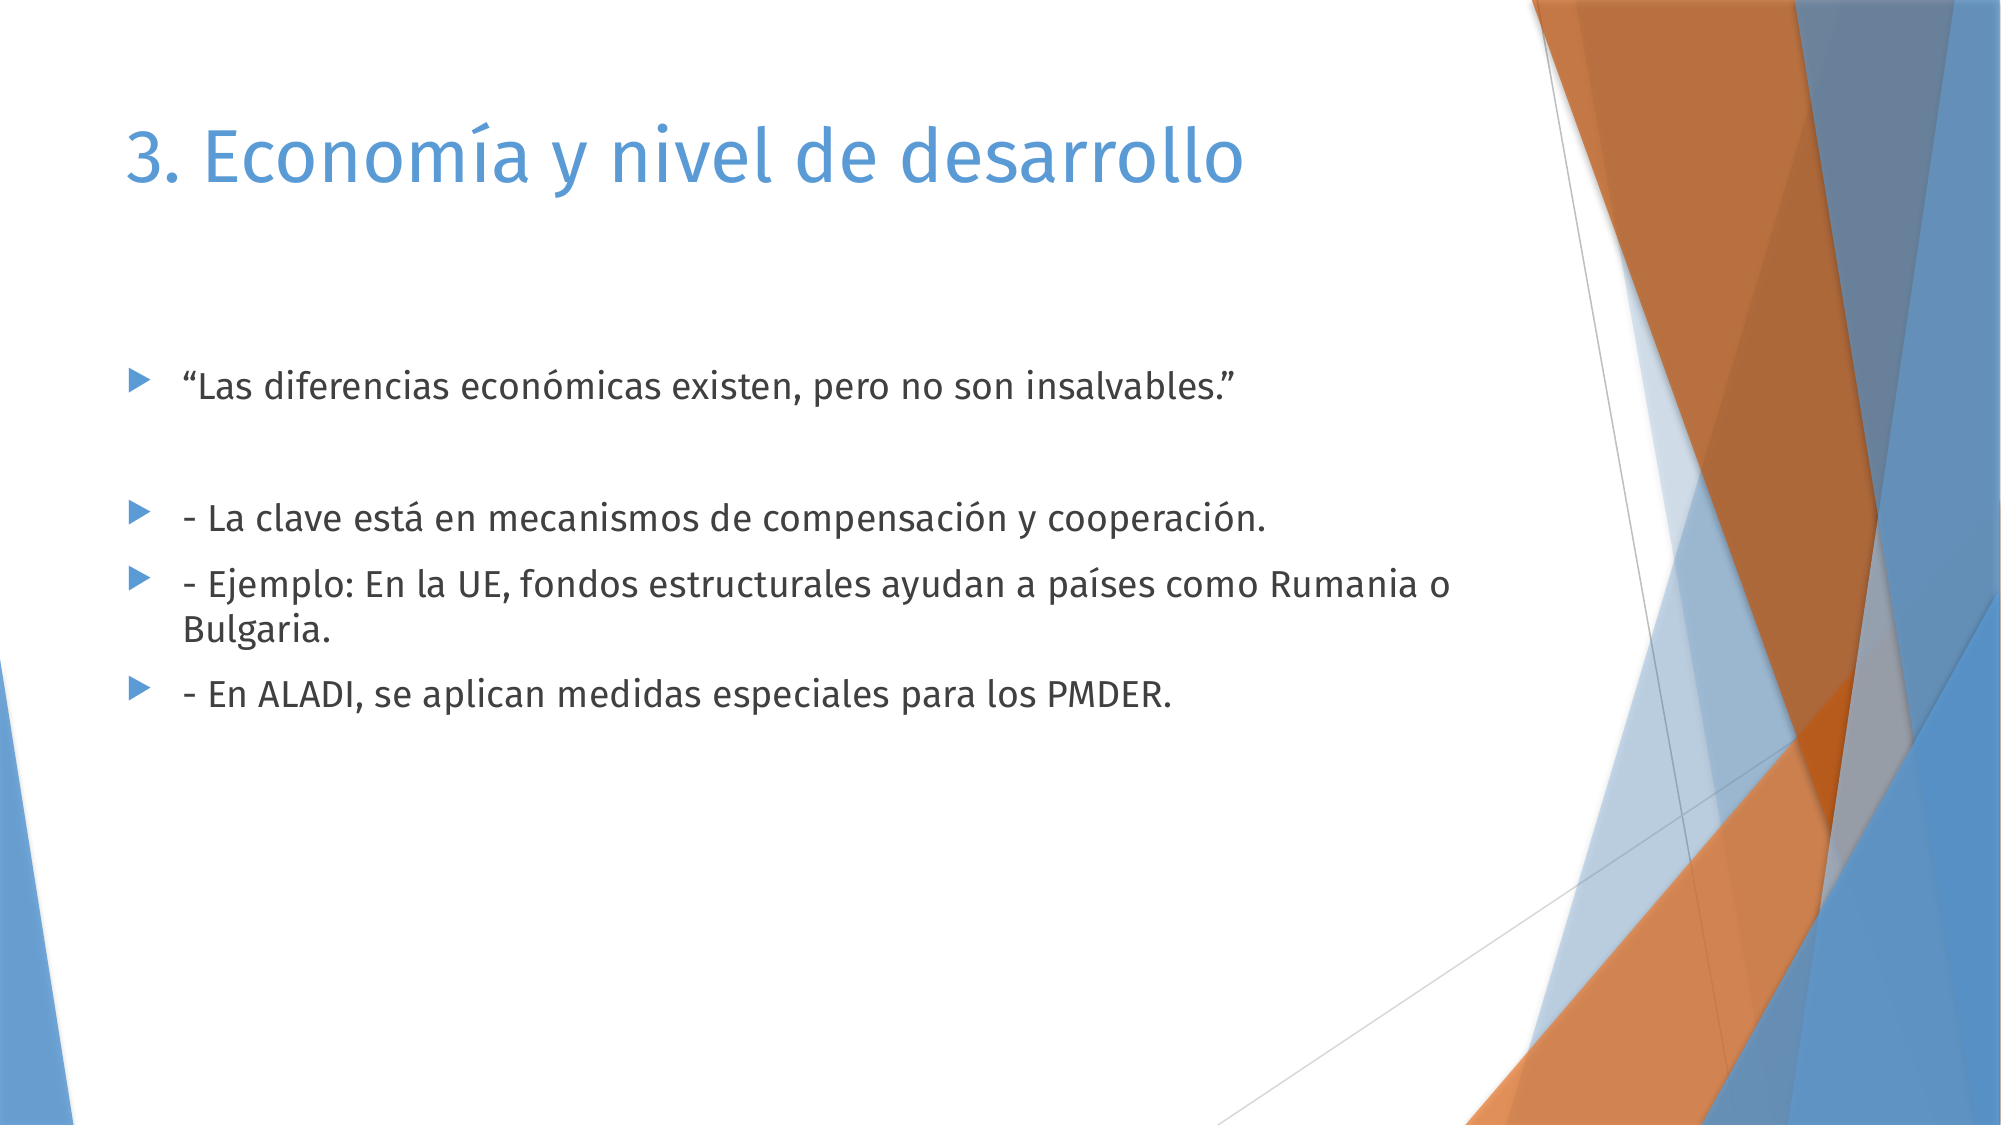

# 3. Economía y nivel de desarrollo
“Las diferencias económicas existen, pero no son insalvables.”

- La clave está en mecanismos de compensación y cooperación.
- Ejemplo: En la UE, fondos estructurales ayudan a países como Rumania o Bulgaria.
- En ALADI, se aplican medidas especiales para los PMDER.